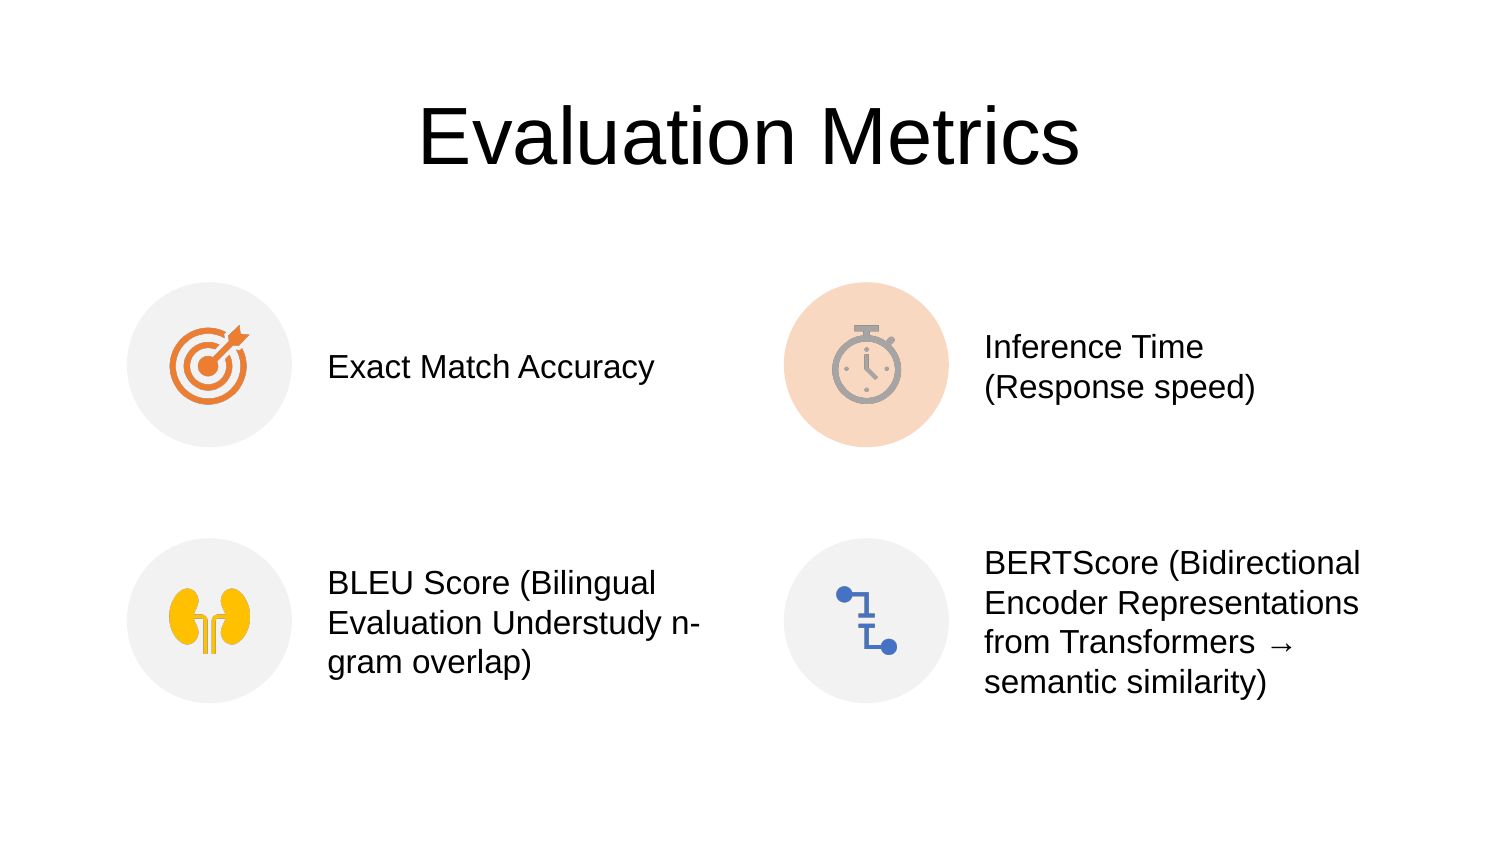

# Evaluation Metrics
Exact Match Accuracy
Inference Time (Response speed)
BLEU Score (Bilingual Evaluation Understudy n-gram overlap)
BERTScore (Bidirectional Encoder Representations from Transformers → semantic similarity)